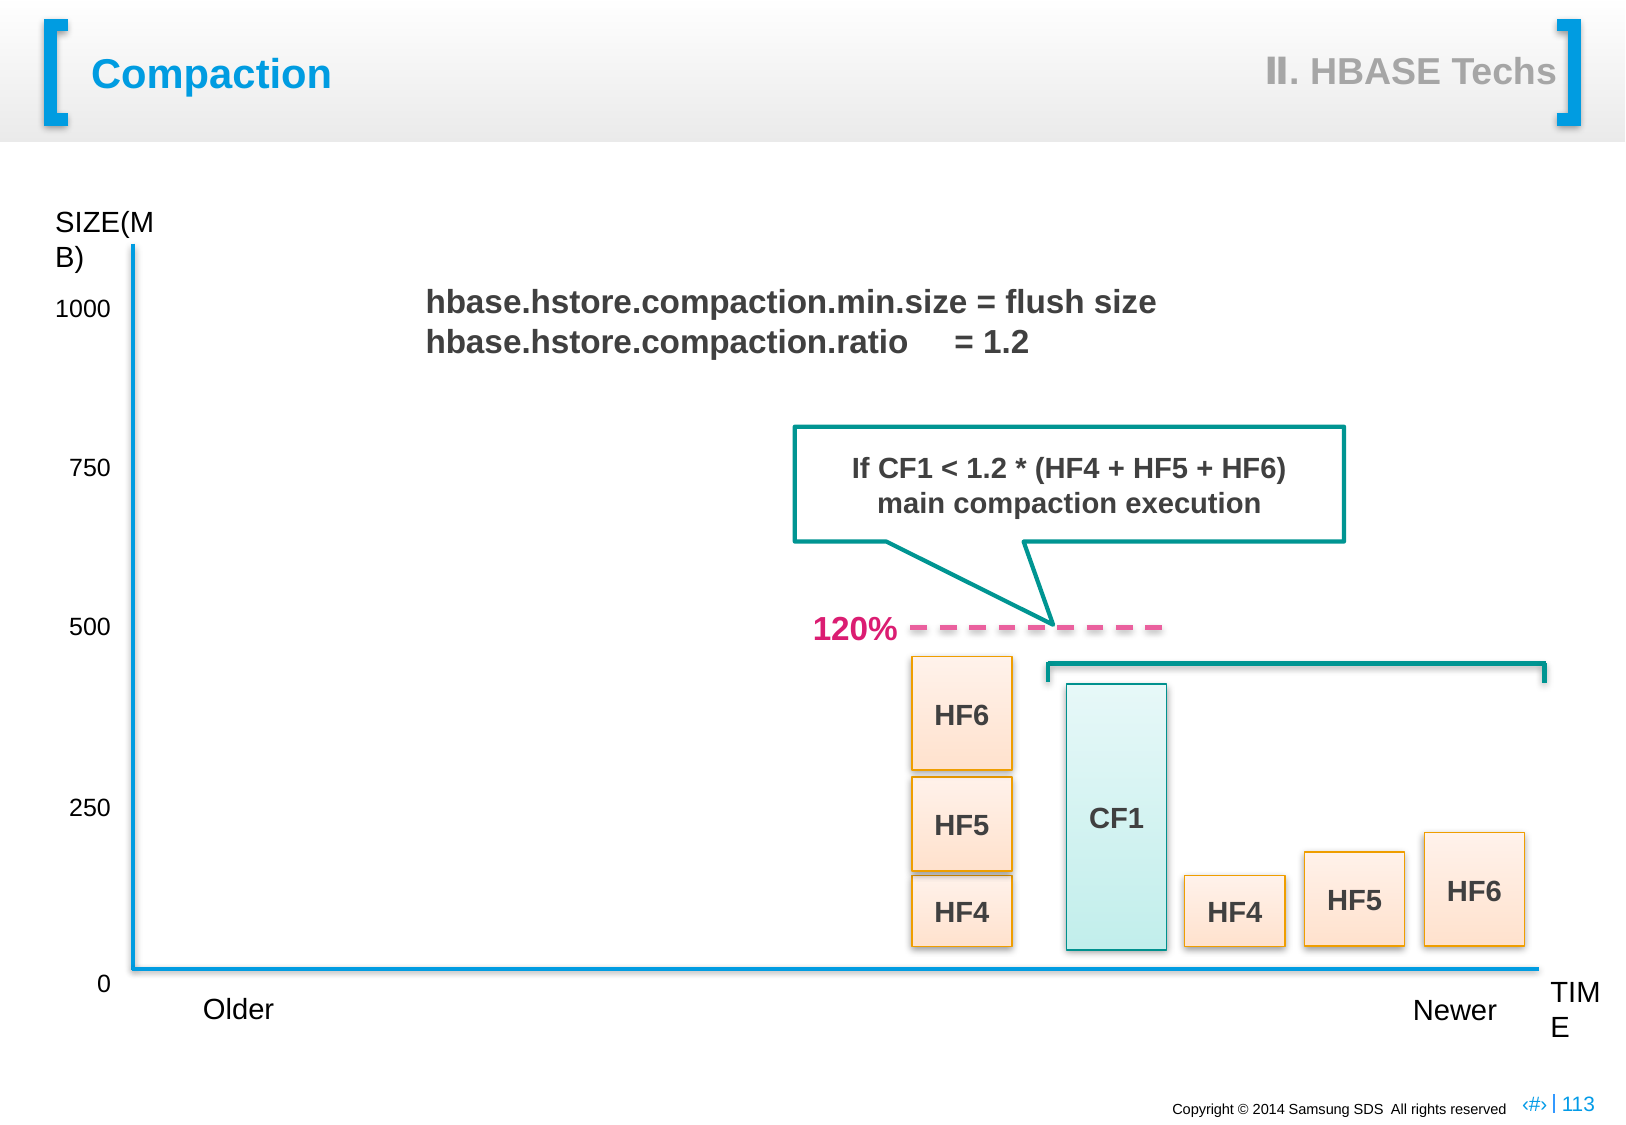

Ⅱ. HBASE Techs
# Compaction
SIZE(MB)
hbase.hstore.compaction.min.size = flush size
hbase.hstore.compaction.ratio     = 1.2
1000
If CF1 < 1.2 * (HF4 + HF5 + HF6)
main compaction execution
750
120%
500
HF6
CF1
HF5
250
HF6
HF5
HF4
HF4
0
TIME
Older
Newer